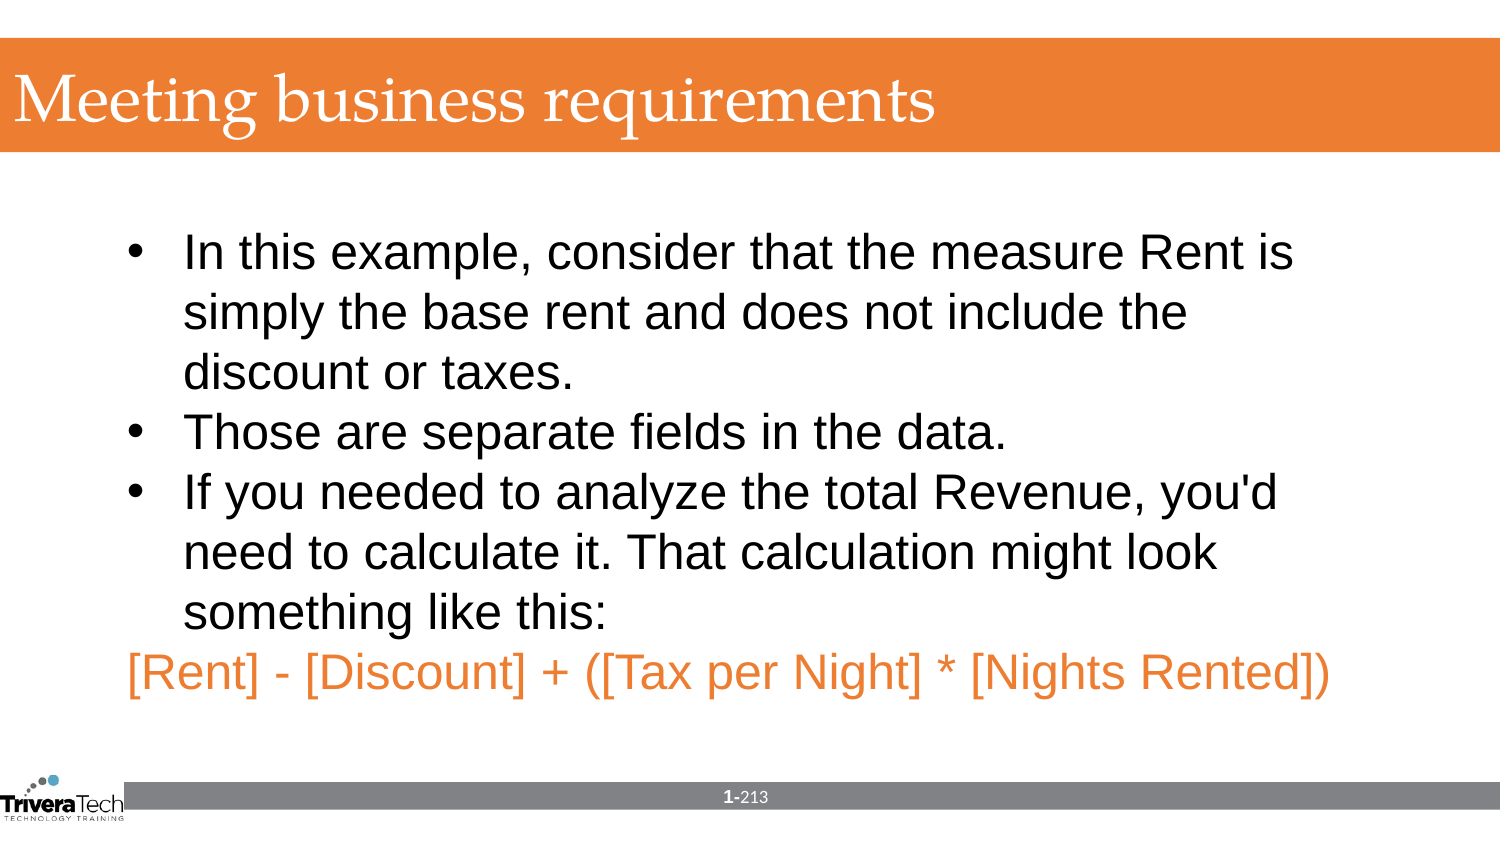

Meeting business requirements
In this example, consider that the measure Rent is simply the base rent and does not include the discount or taxes.
Those are separate fields in the data.
If you needed to analyze the total Revenue, you'd need to calculate it. That calculation might look something like this:
[Rent] - [Discount] + ([Tax per Night] * [Nights Rented])
1-213